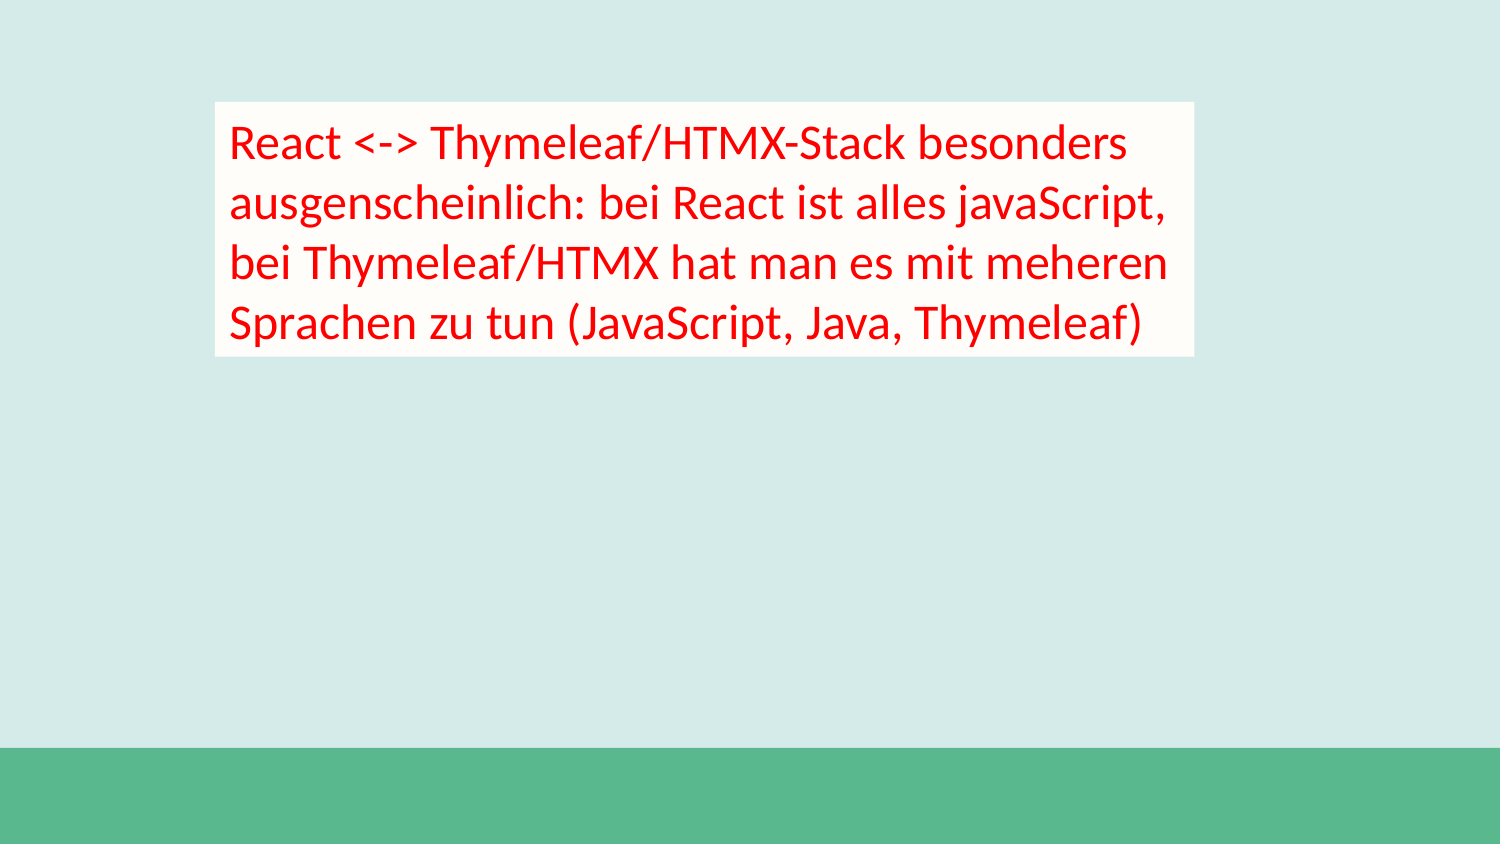

React <-> Thymeleaf/HTMX-Stack besonders ausgenscheinlich: bei React ist alles javaScript, bei Thymeleaf/HTMX hat man es mit meheren Sprachen zu tun (JavaScript, Java, Thymeleaf)
#